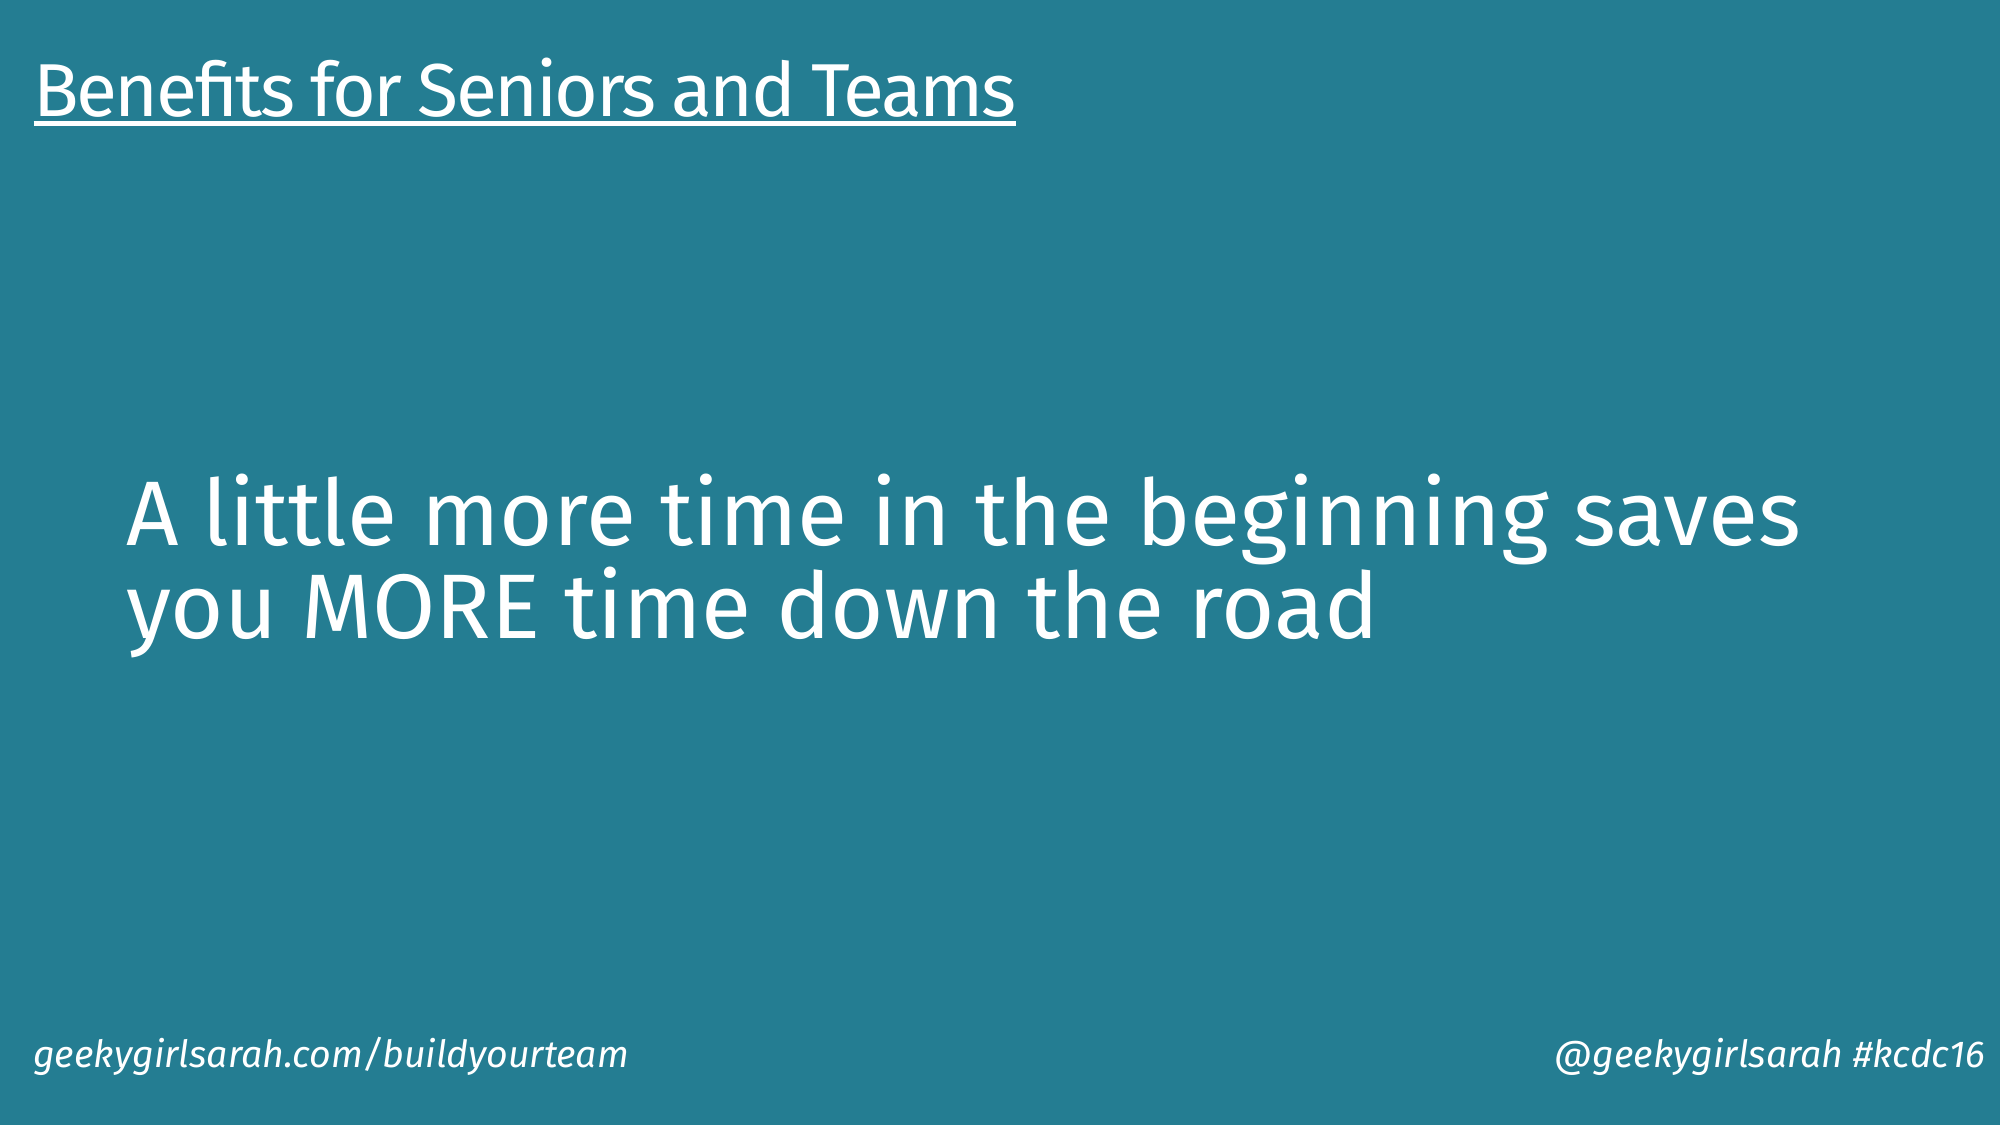

# Benefits for Seniors and Teams
A little more time in the beginning saves you MORE time down the road